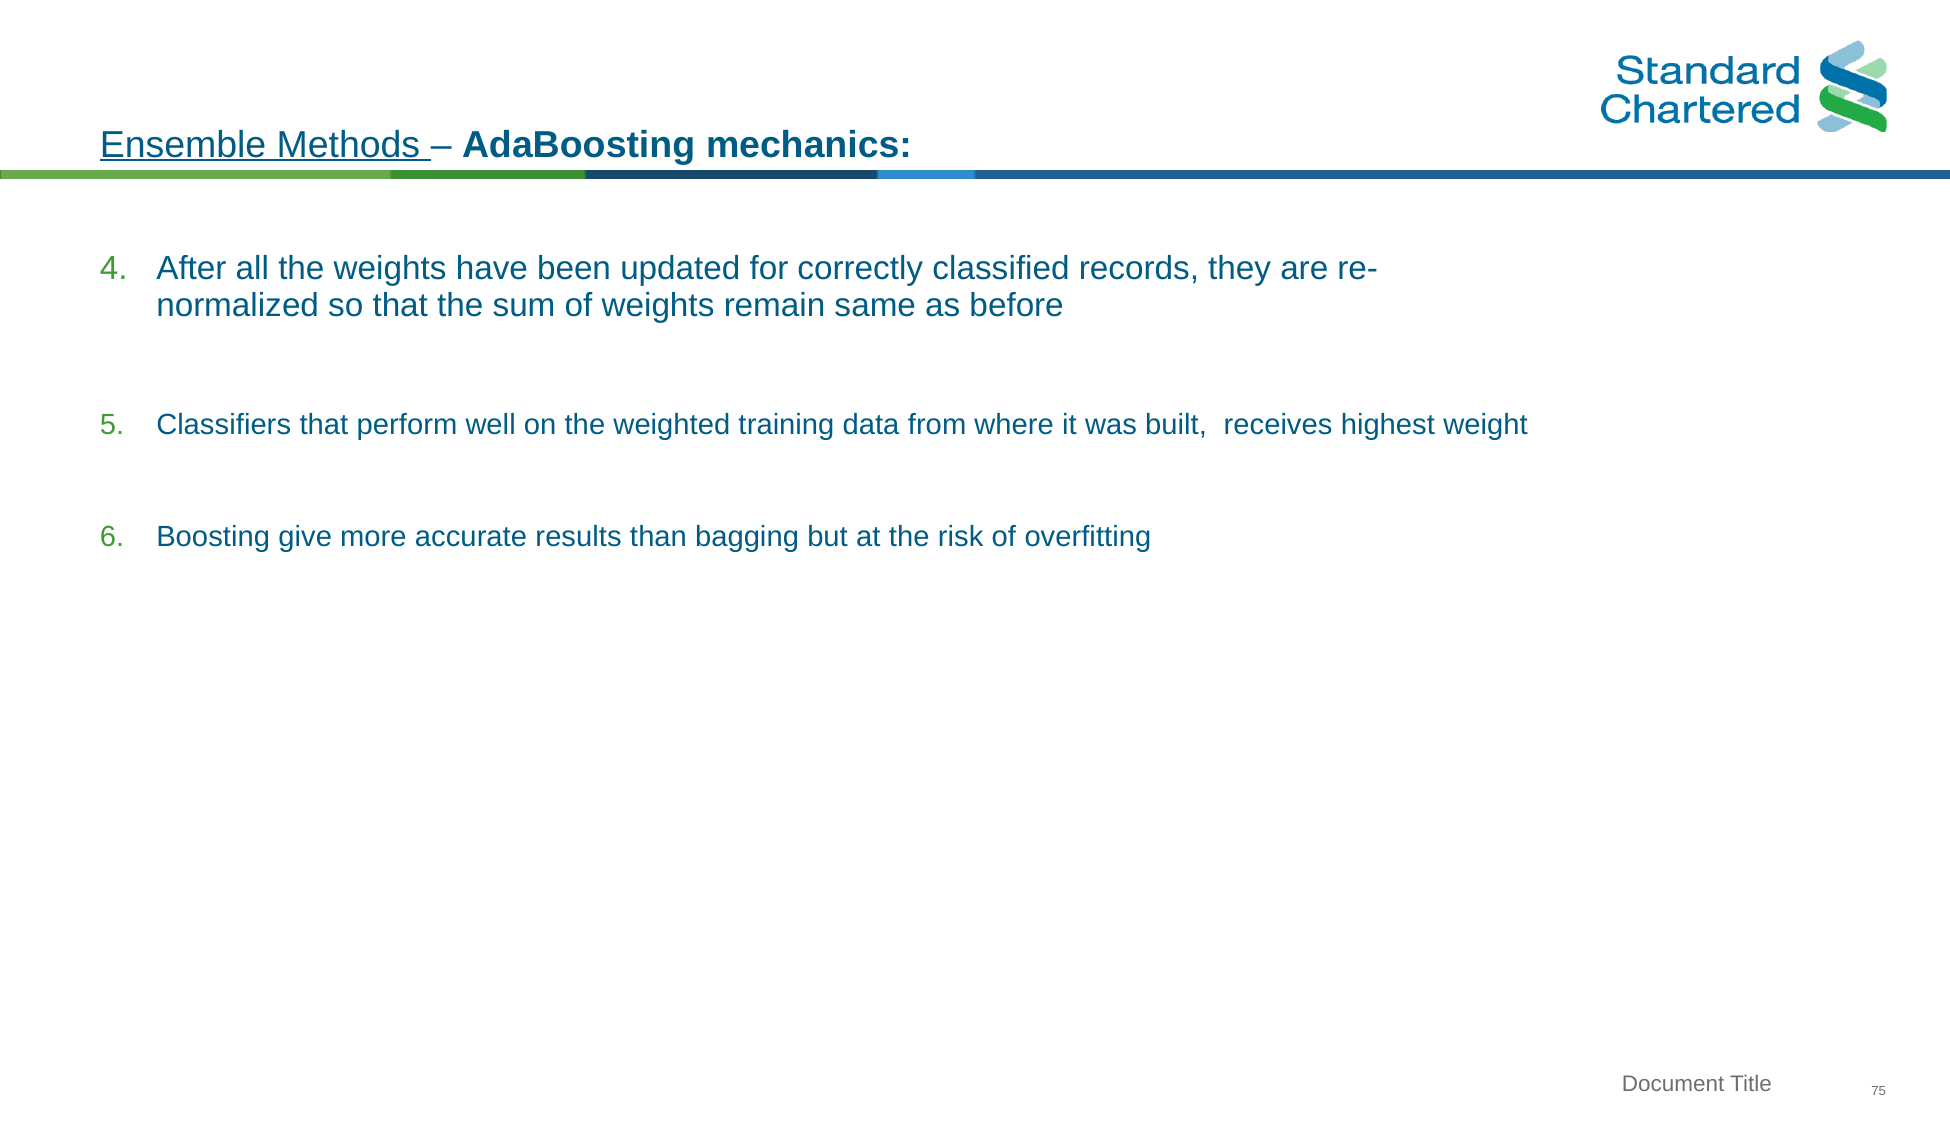

Ensemble Methods – AdaBoosting mechanics:

After all the weights have been updated for correctly classified records, they are re-normalized so that the sum of weights remain same as before

Classifiers that perform well on the weighted training data from where it was built,  receives highest weight

Boosting give more accurate results than bagging but at the risk of overfitting